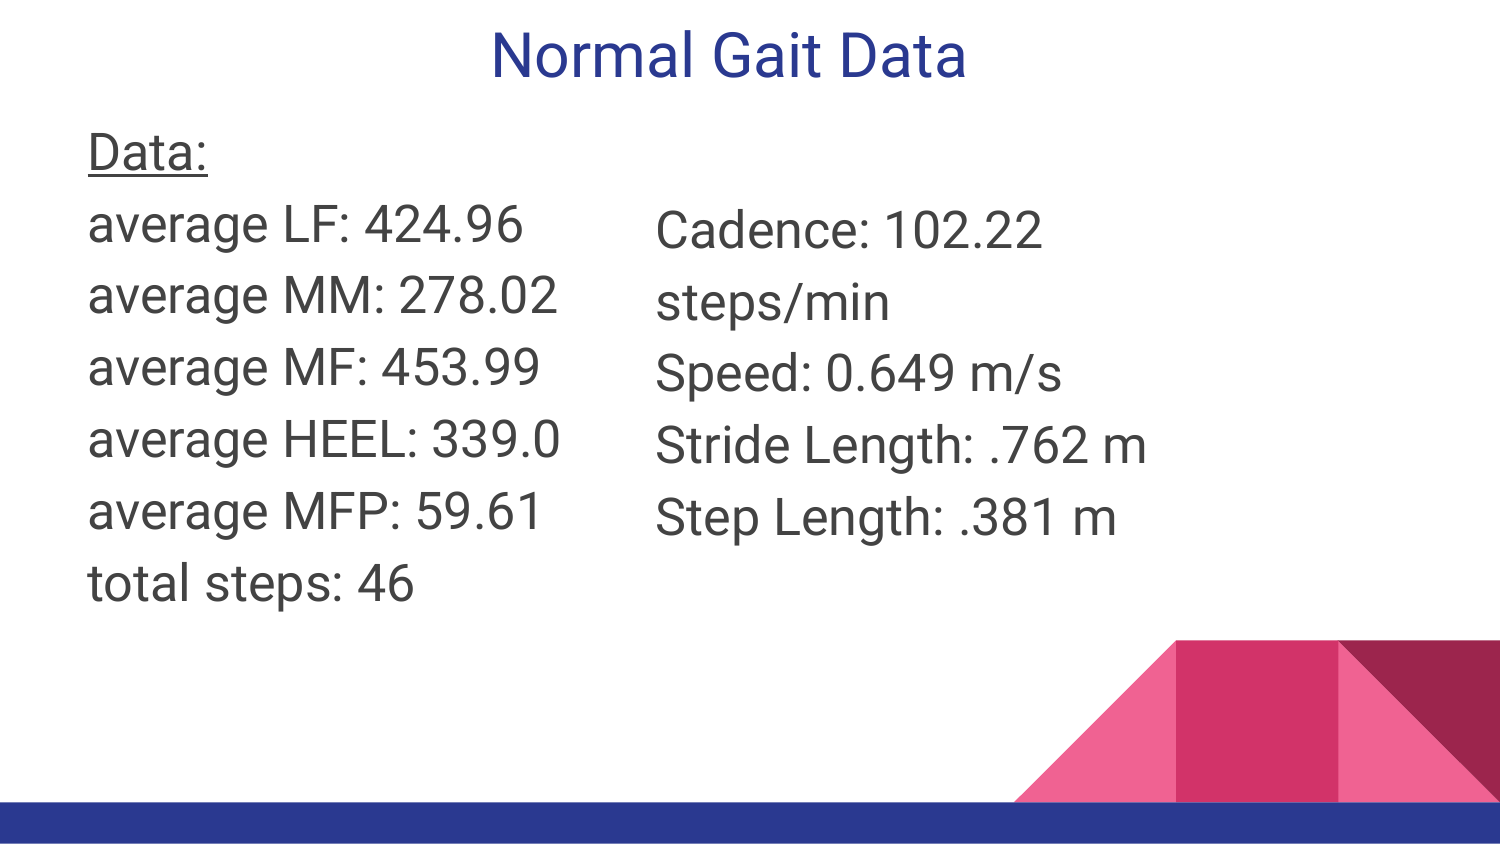

# Normal Gait Data
Data:
average LF: 424.96
average MM: 278.02
average MF: 453.99
average HEEL: 339.0
average MFP: 59.61
total steps: 46
Cadence: 102.22 steps/min
Speed: 0.649 m/s
Stride Length: .762 m
Step Length: .381 m